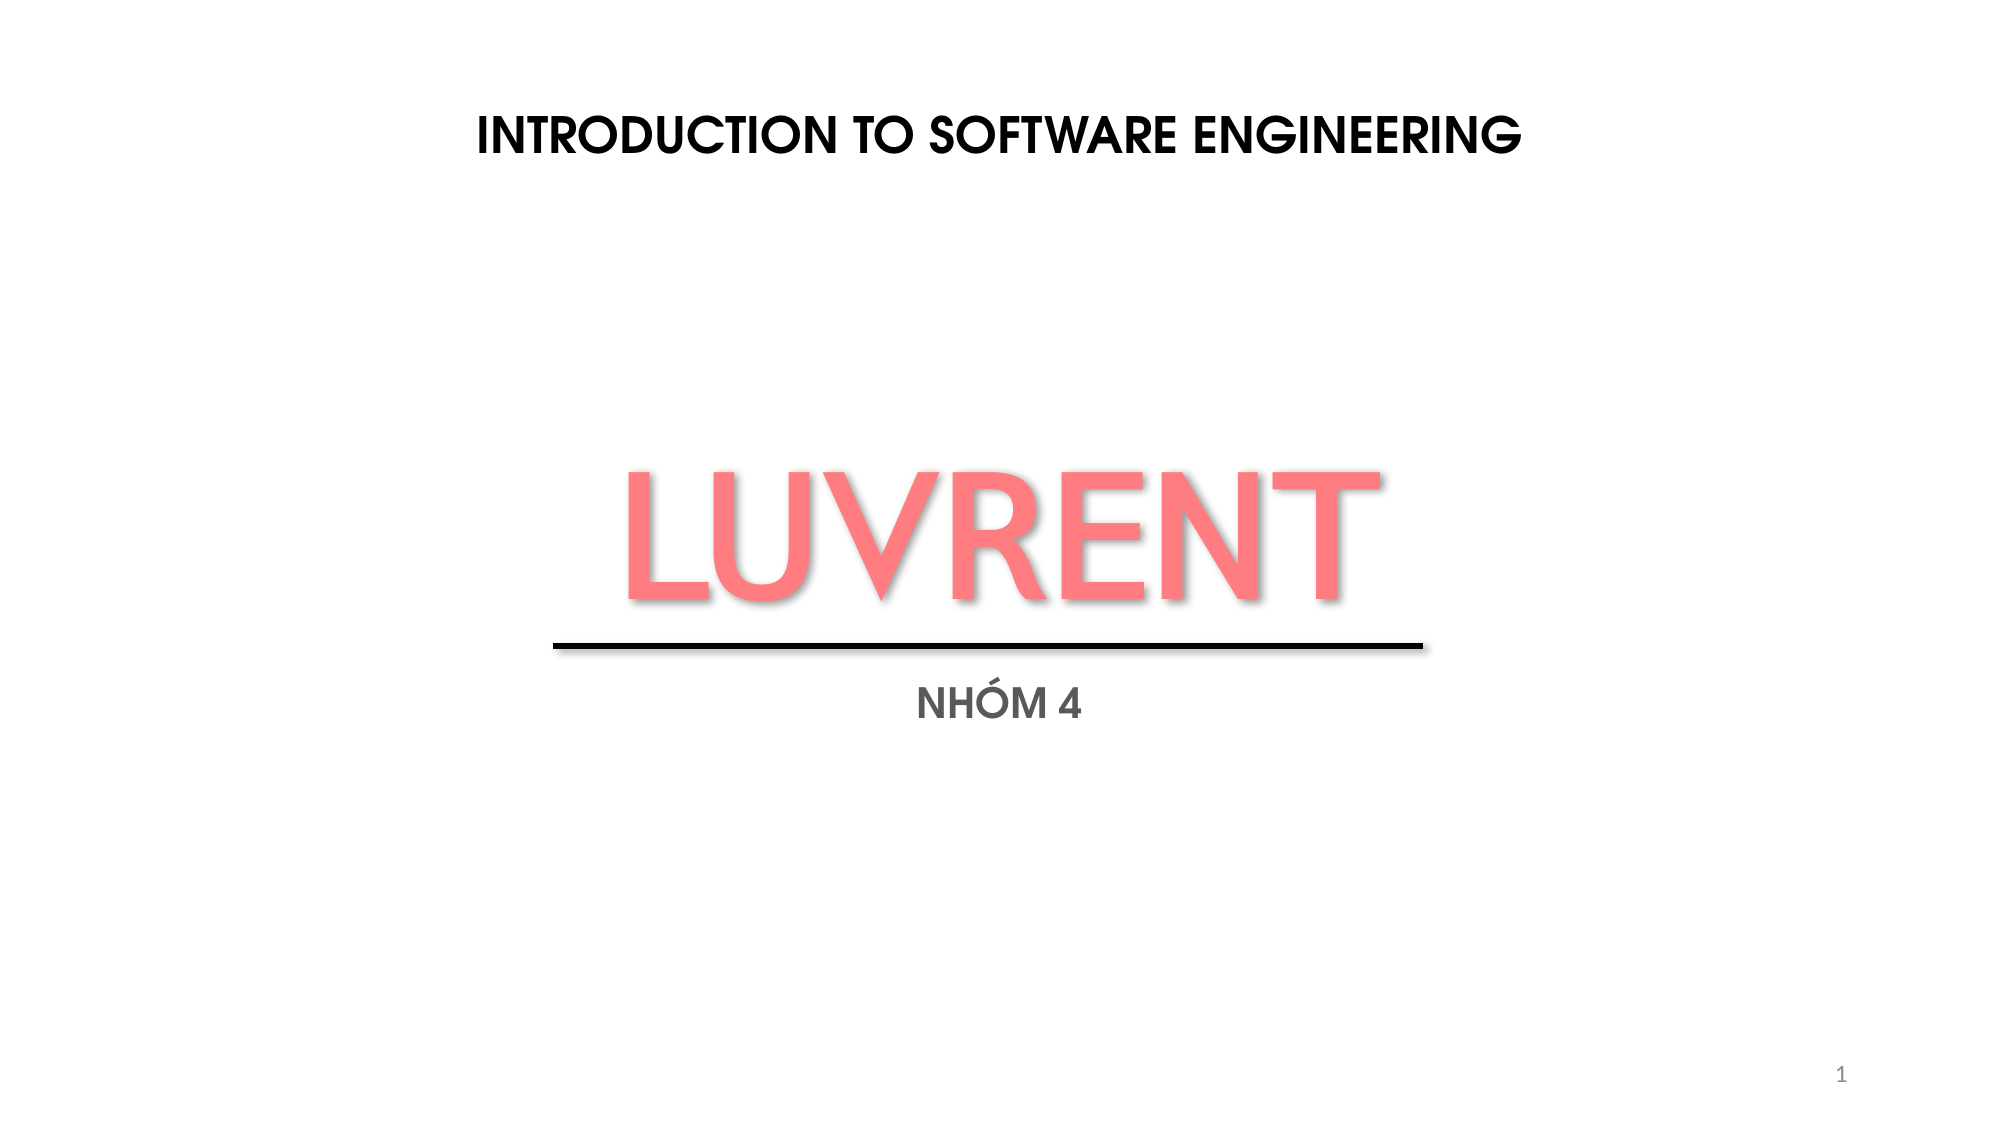

INTRODUCTION TO SOFTWARE ENGINEERING
LUVRENT
NHÓM 4
1